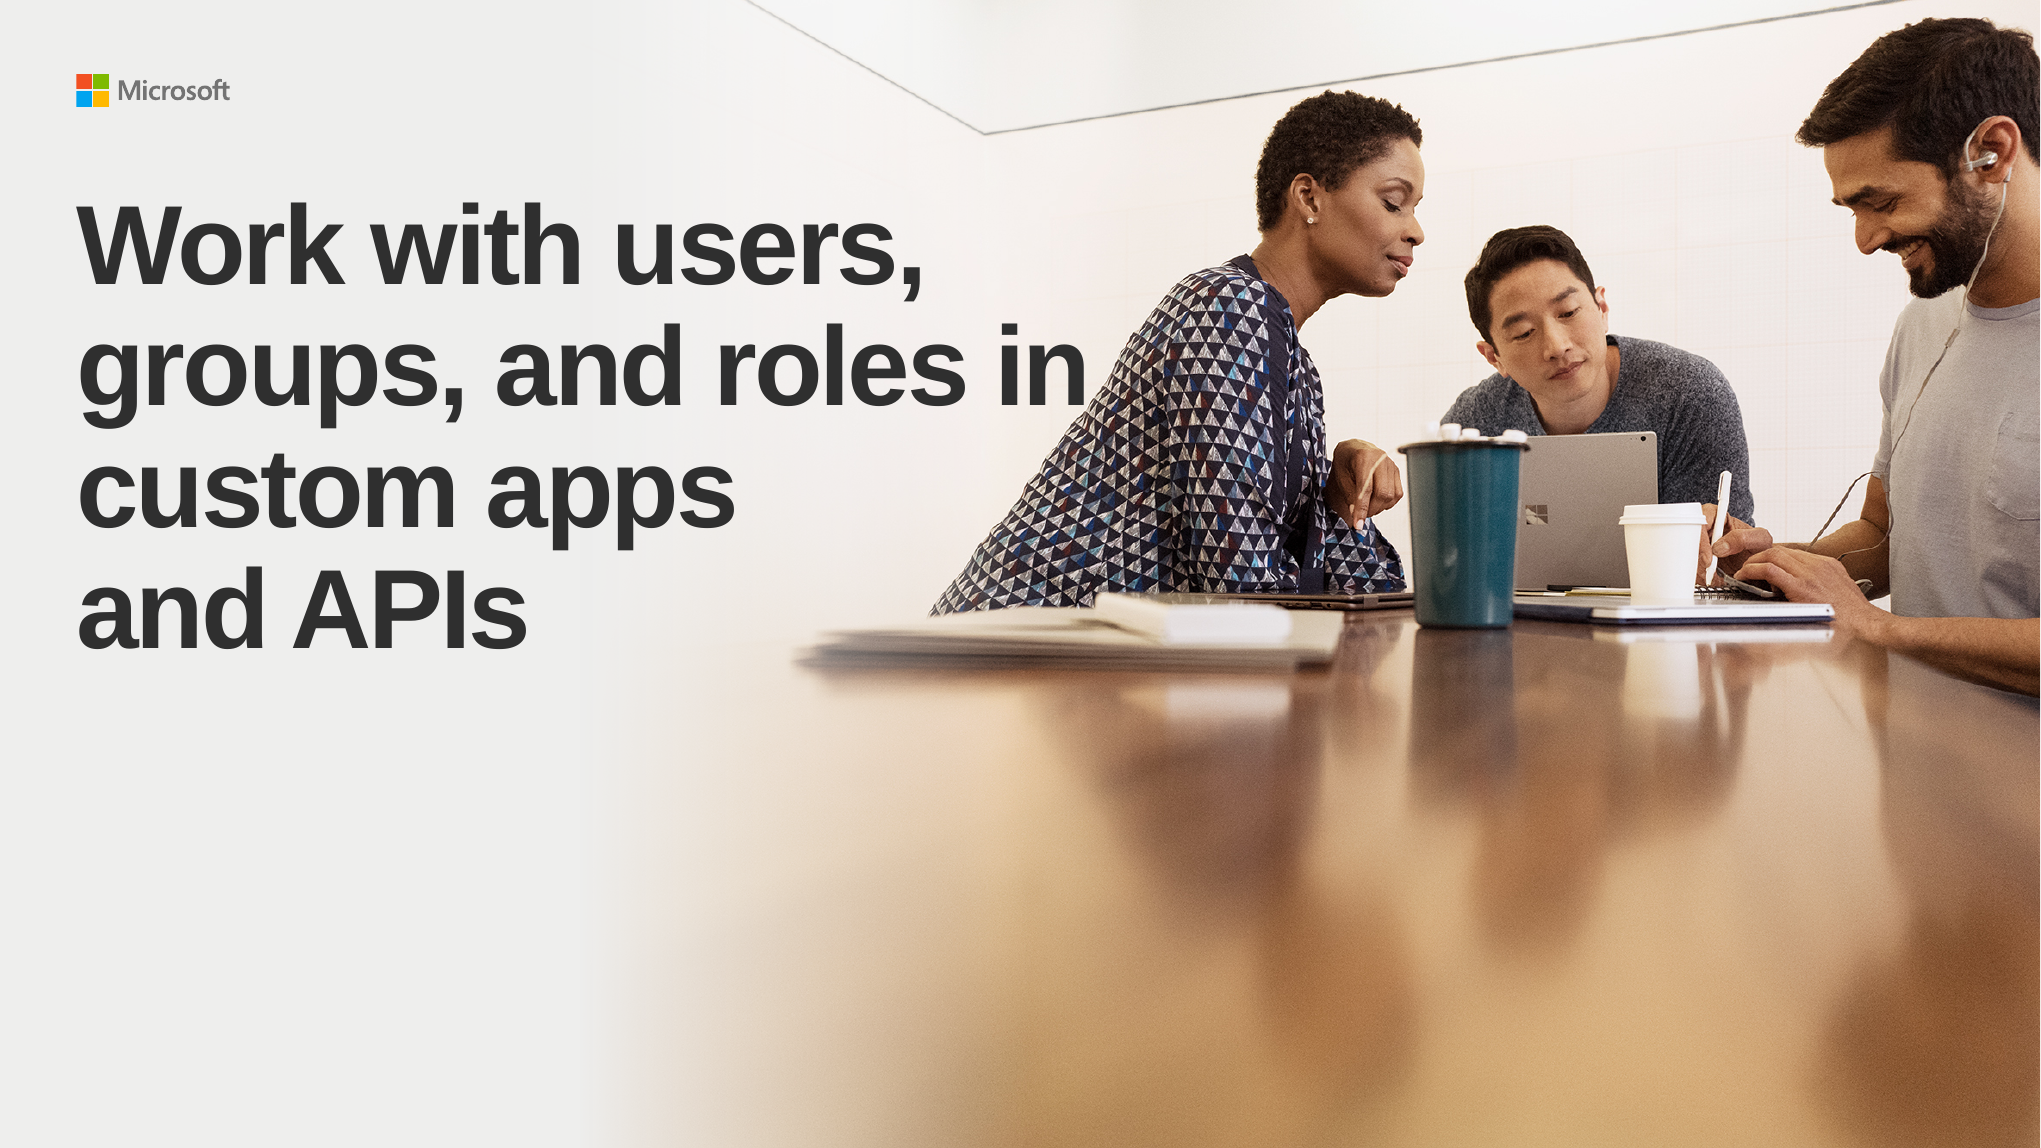

# Work with users, groups, and roles in custom apps and APIs